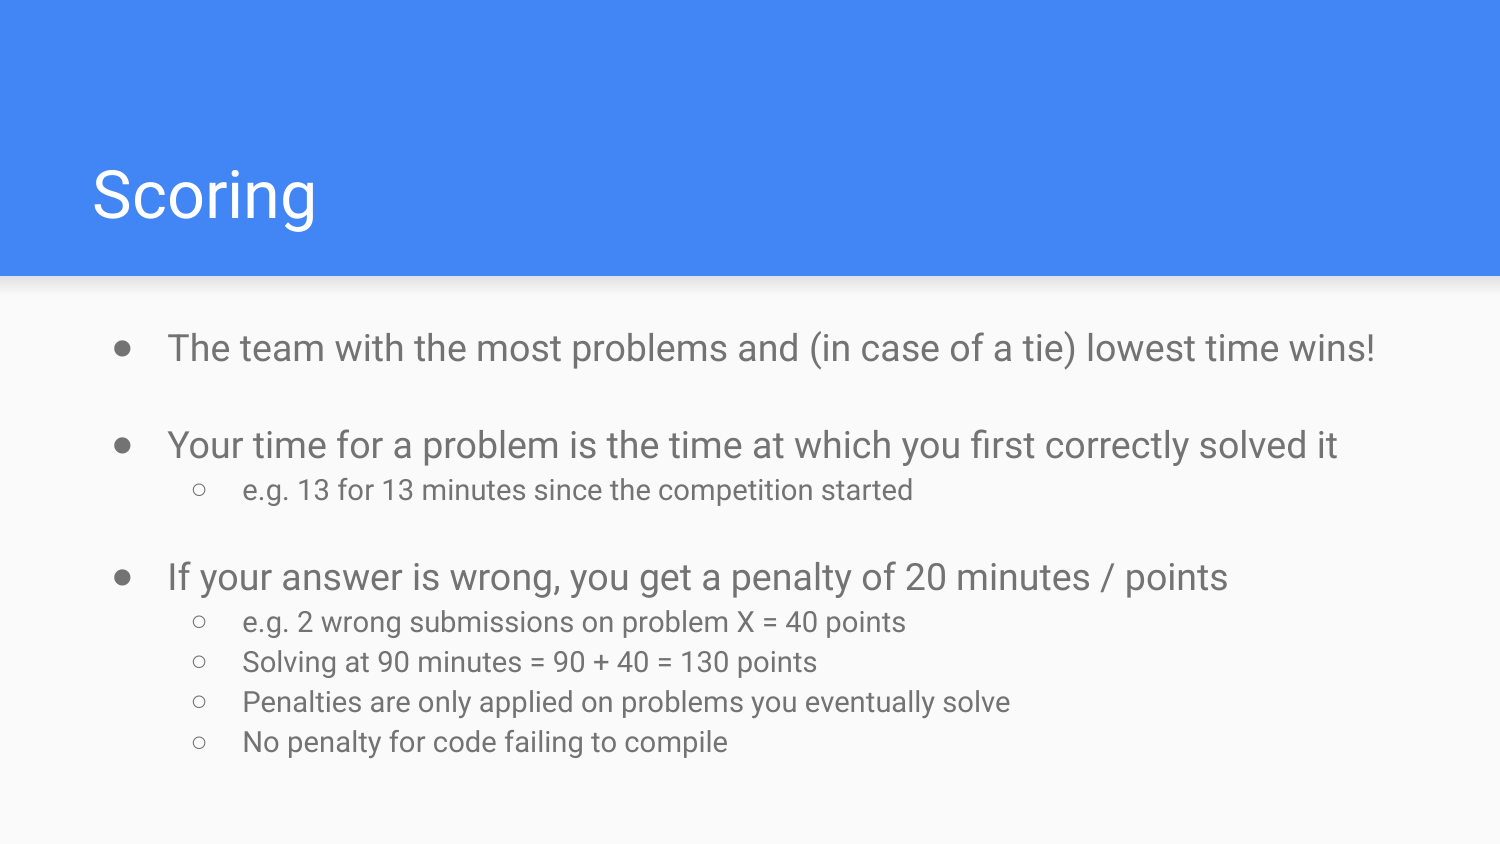

# Scoring
The team with the most problems and (in case of a tie) lowest time wins!
Your time for a problem is the time at which you first correctly solved it
e.g. 13 for 13 minutes since the competition started
If your answer is wrong, you get a penalty of 20 minutes / points
e.g. 2 wrong submissions on problem X = 40 points
Solving at 90 minutes = 90 + 40 = 130 points
Penalties are only applied on problems you eventually solve
No penalty for code failing to compile